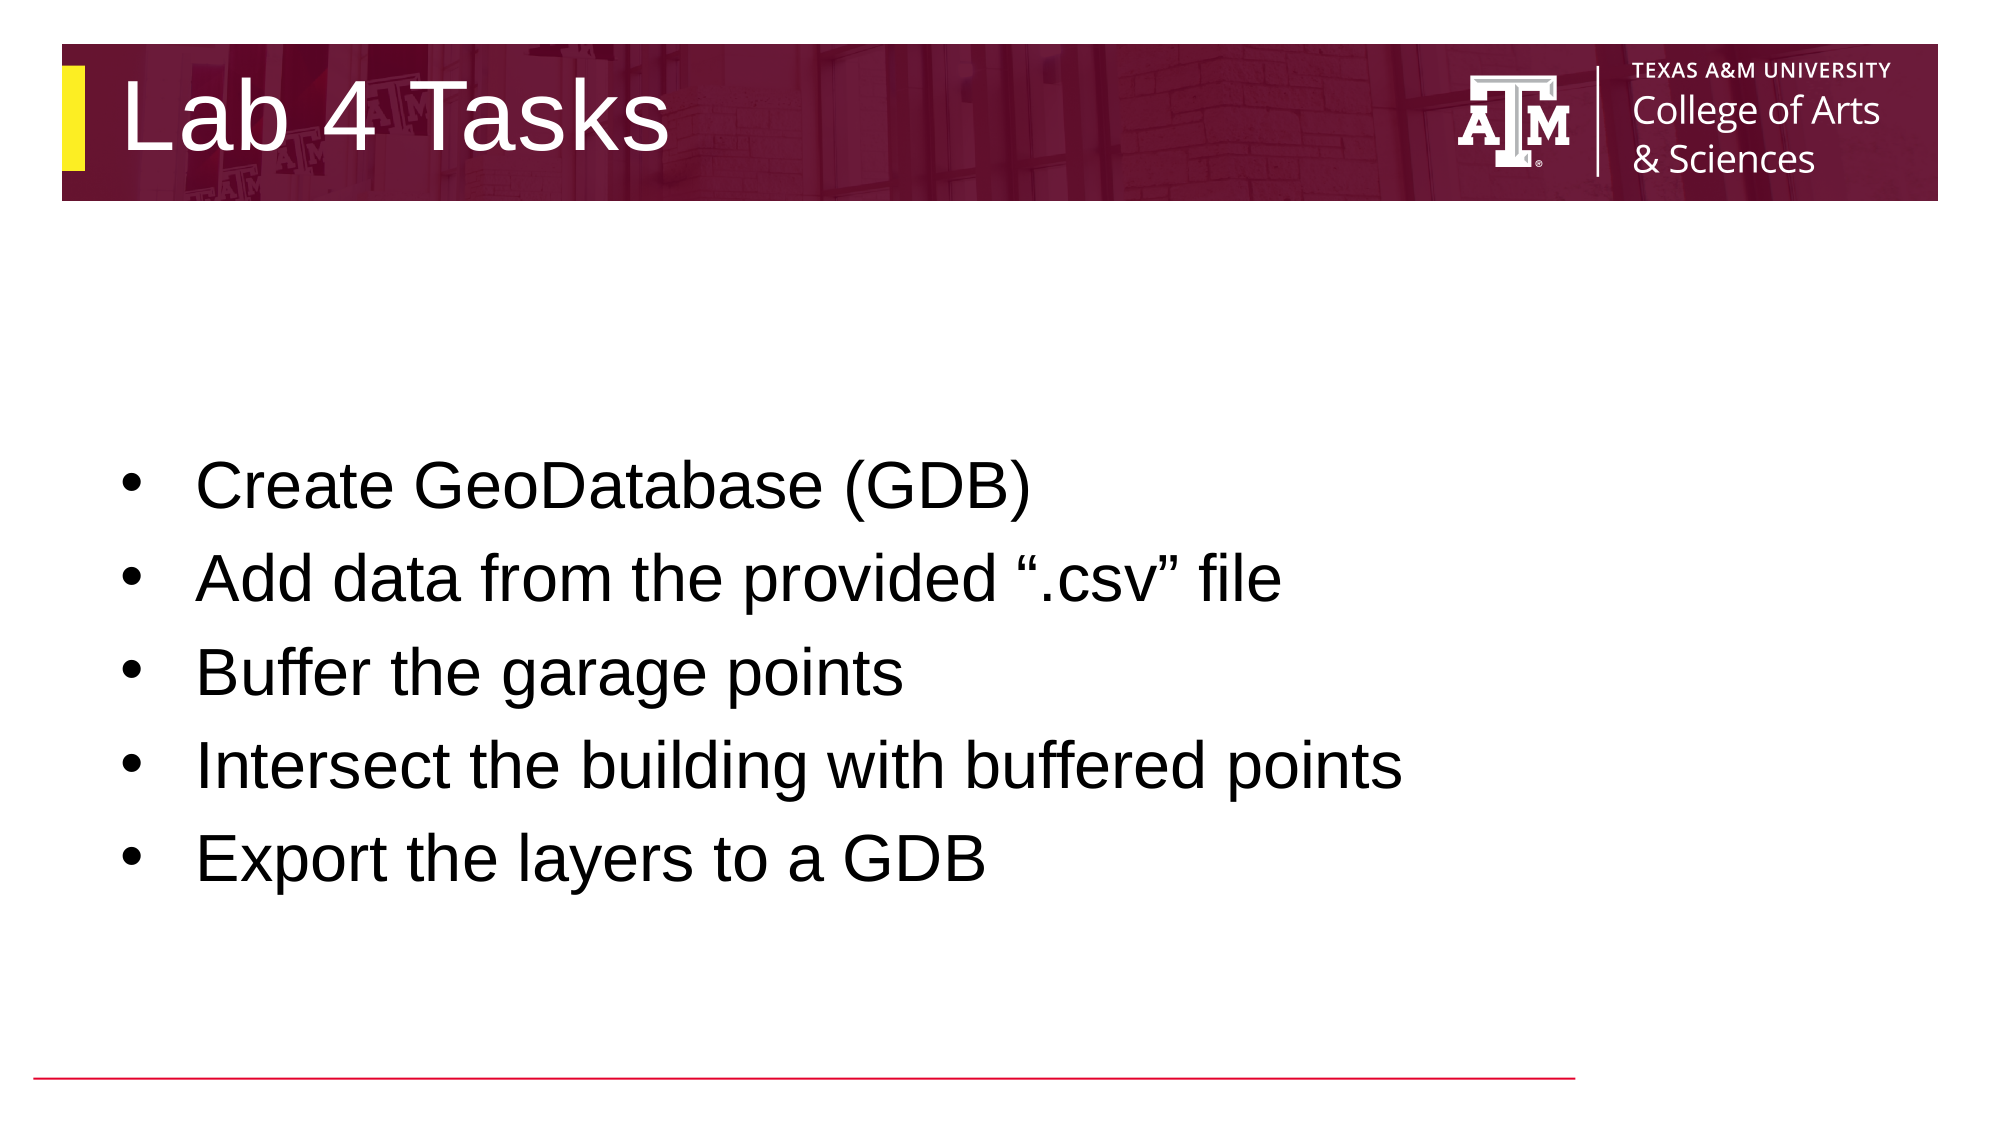

# Lab 4 Tasks
Create GeoDatabase (GDB)
Add data from the provided “.csv” file
Buffer the garage points
Intersect the building with buffered points
Export the layers to a GDB